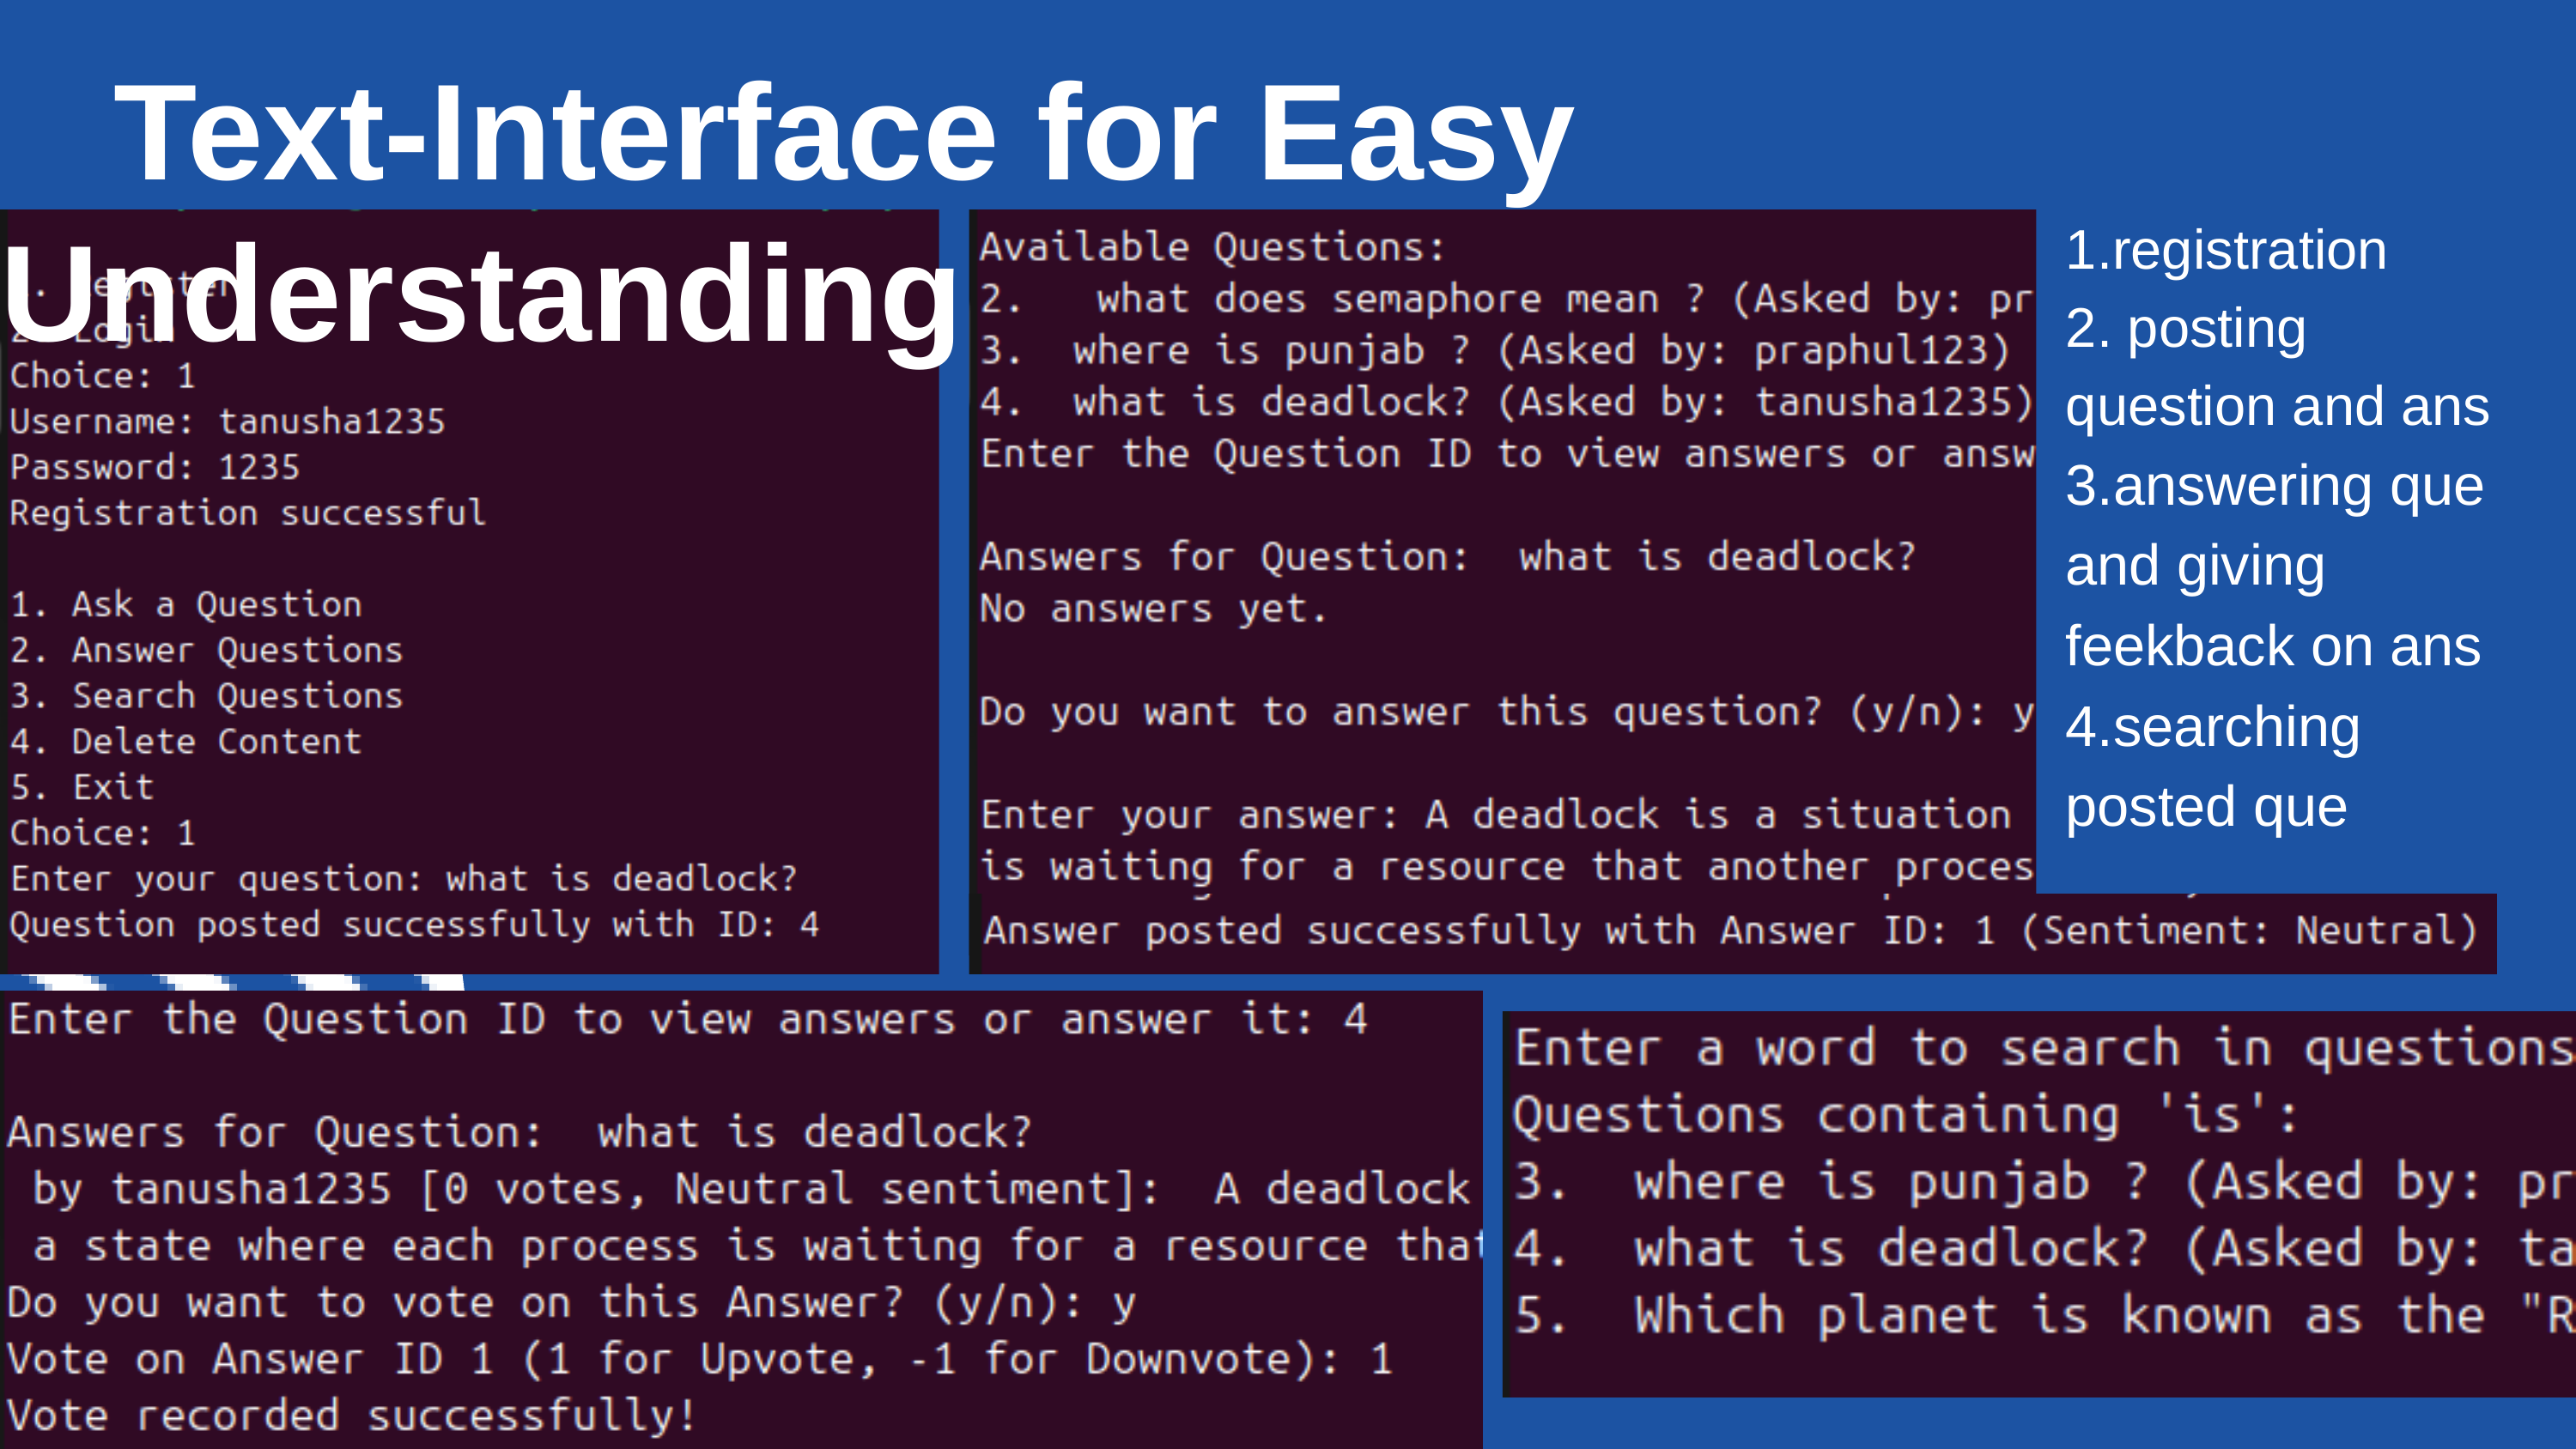

Text-Interface for Easy Understanding
1.registration
2. posting question and ans
3.answering que and giving feekback on ans
4.searching posted que